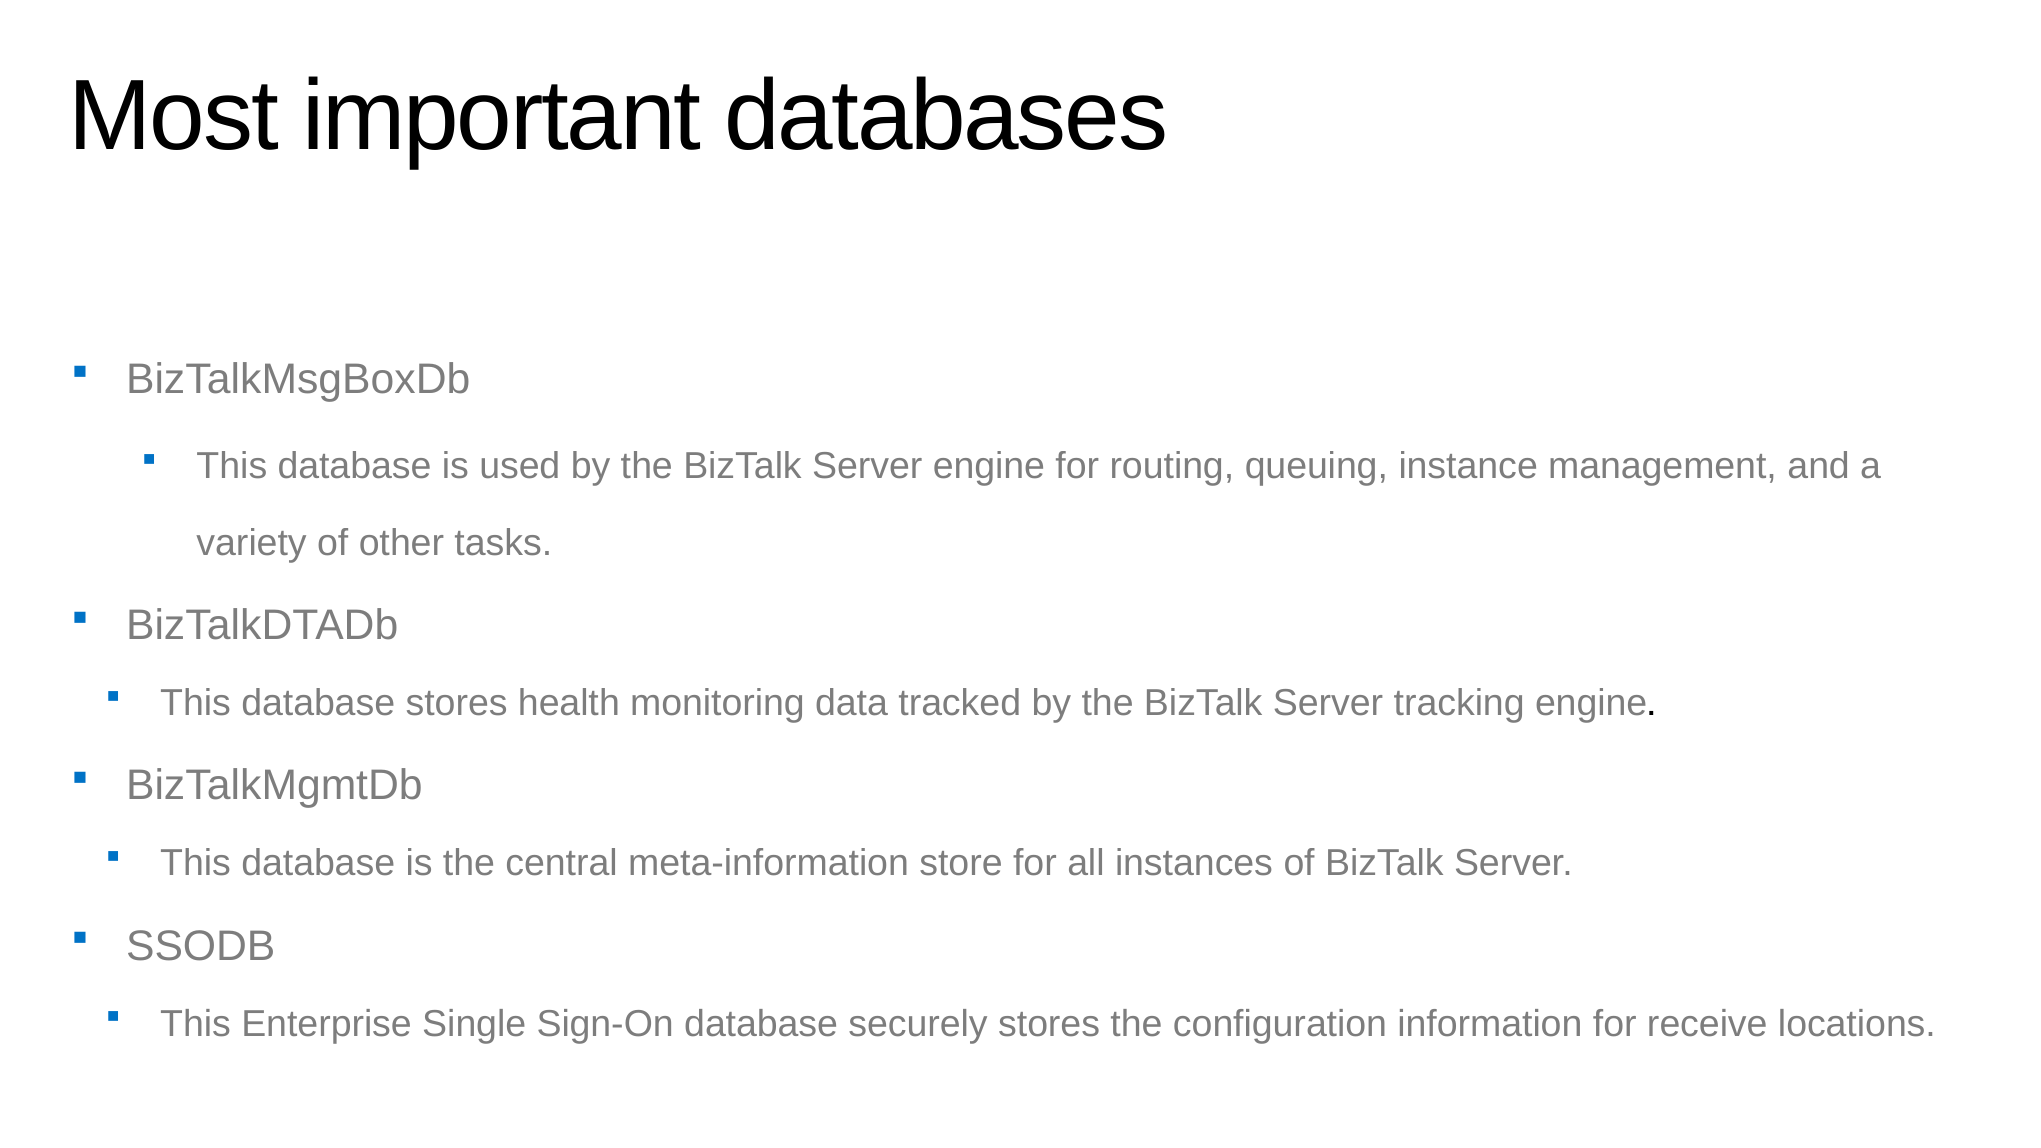

# Most important databases
BizTalkMsgBoxDb
This database is used by the BizTalk Server engine for routing, queuing, instance management, and a variety of other tasks.
BizTalkDTADb
This database stores health monitoring data tracked by the BizTalk Server tracking engine.
BizTalkMgmtDb
This database is the central meta-information store for all instances of BizTalk Server.
SSODB
This Enterprise Single Sign-On database securely stores the configuration information for receive locations.